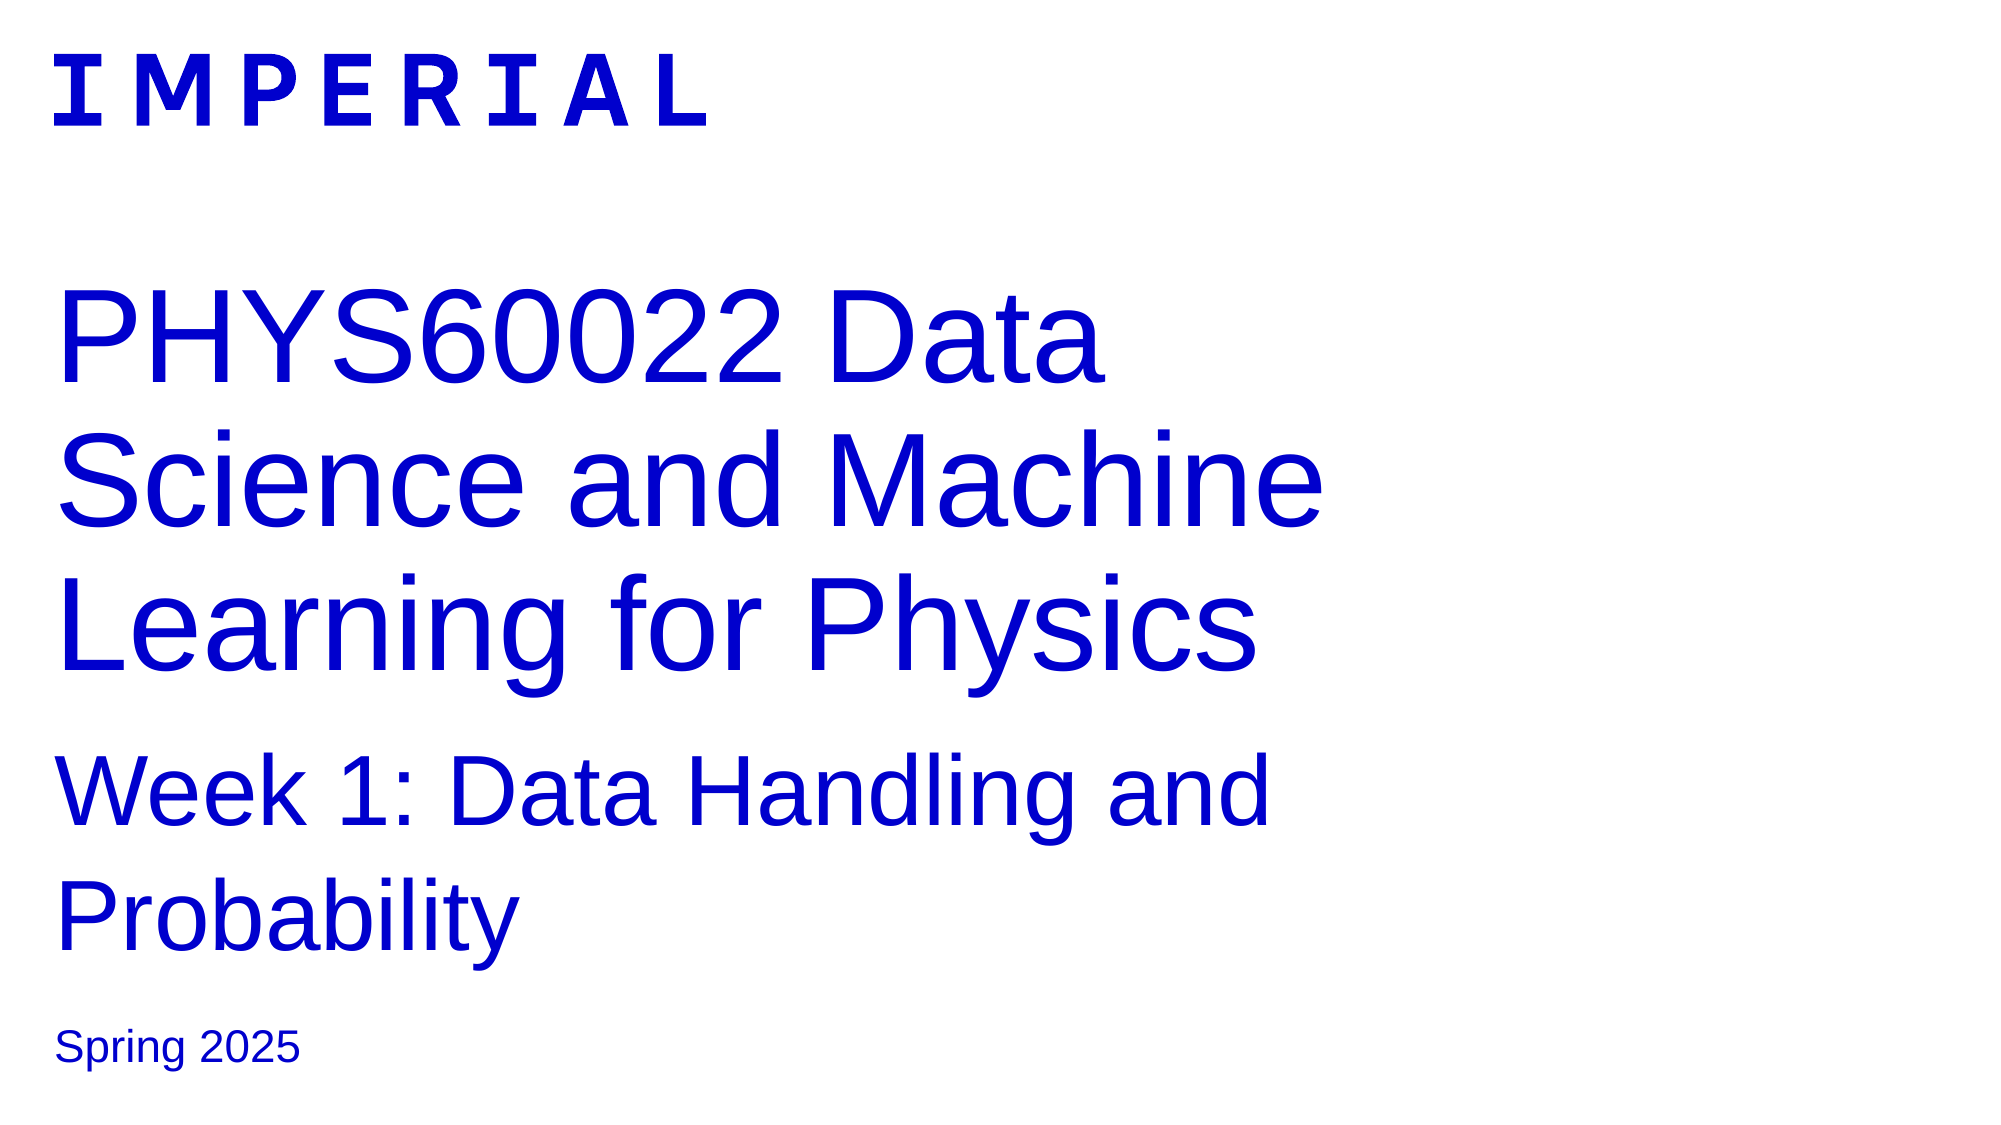

# PHYS60022 Data Science and Machine Learning for Physics
Week 1: Data Handling and Probability
Spring 2025